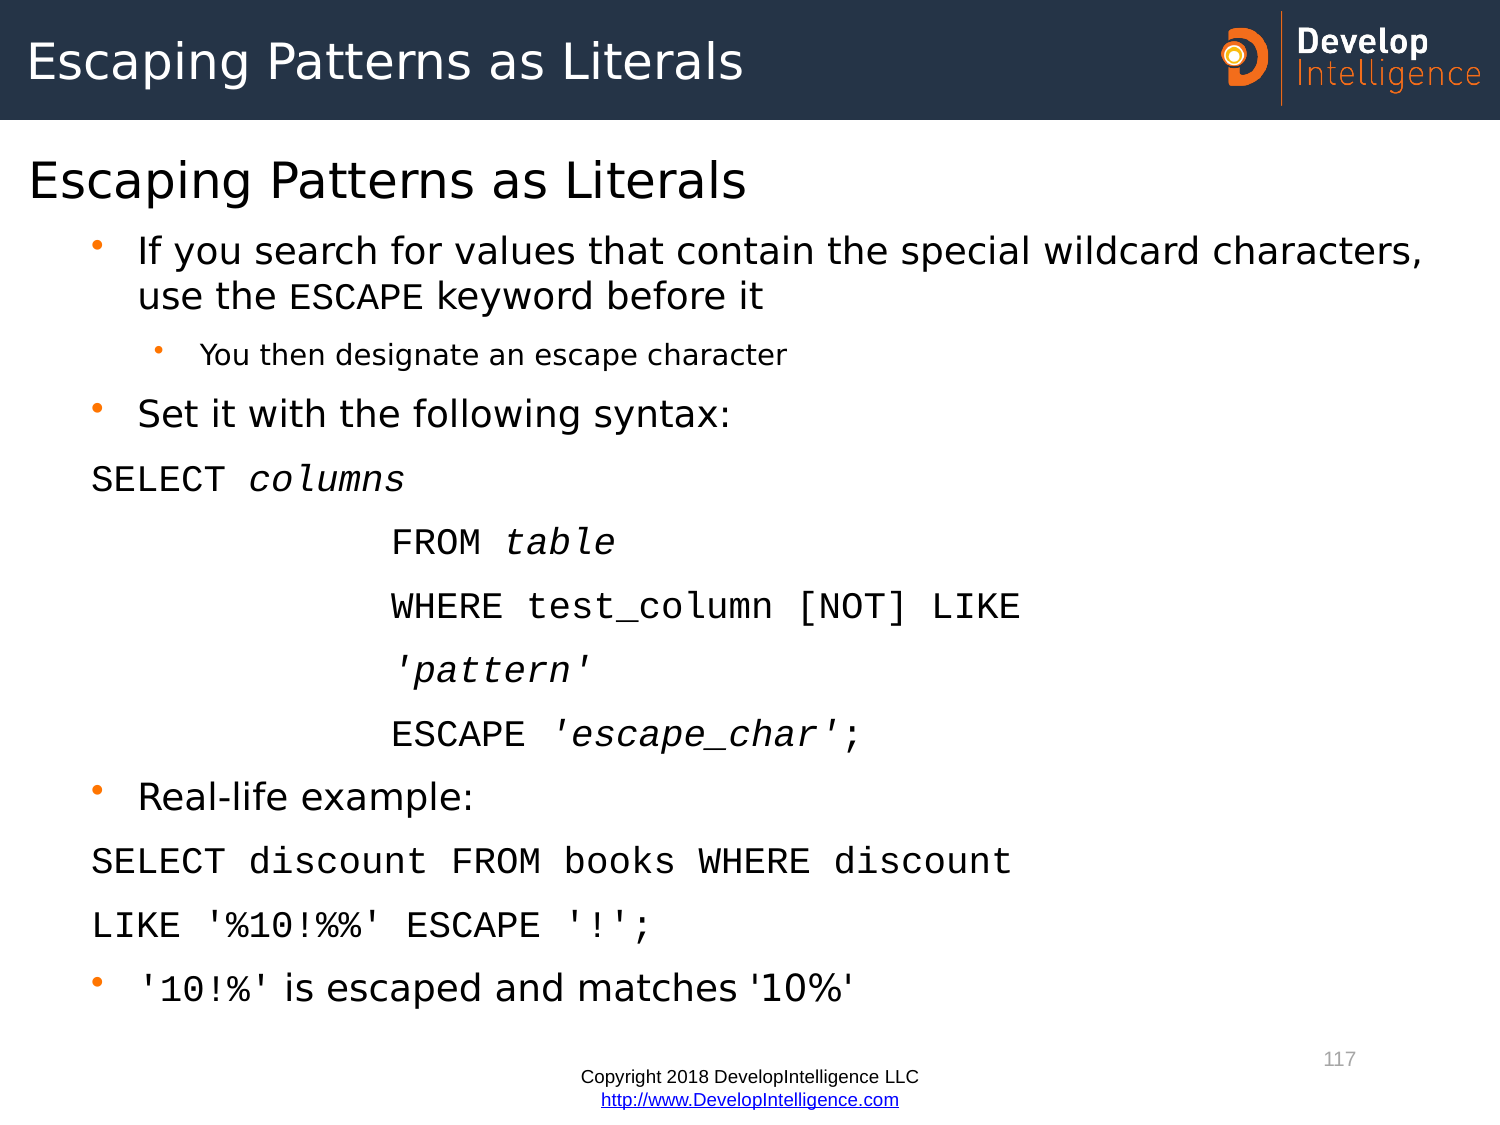

# Escaping Patterns as Literals
Escaping Patterns as Literals
If you search for values that contain the special wildcard characters, use the ESCAPE keyword before it
You then designate an escape character
Set it with the following syntax:
SELECT columns
		FROM table
		WHERE test_column [NOT] LIKE
		'pattern'
		ESCAPE 'escape_char';
Real-life example:
SELECT discount FROM books WHERE discount
LIKE '%10!%%' ESCAPE '!';
'10!%' is escaped and matches '10%'

117